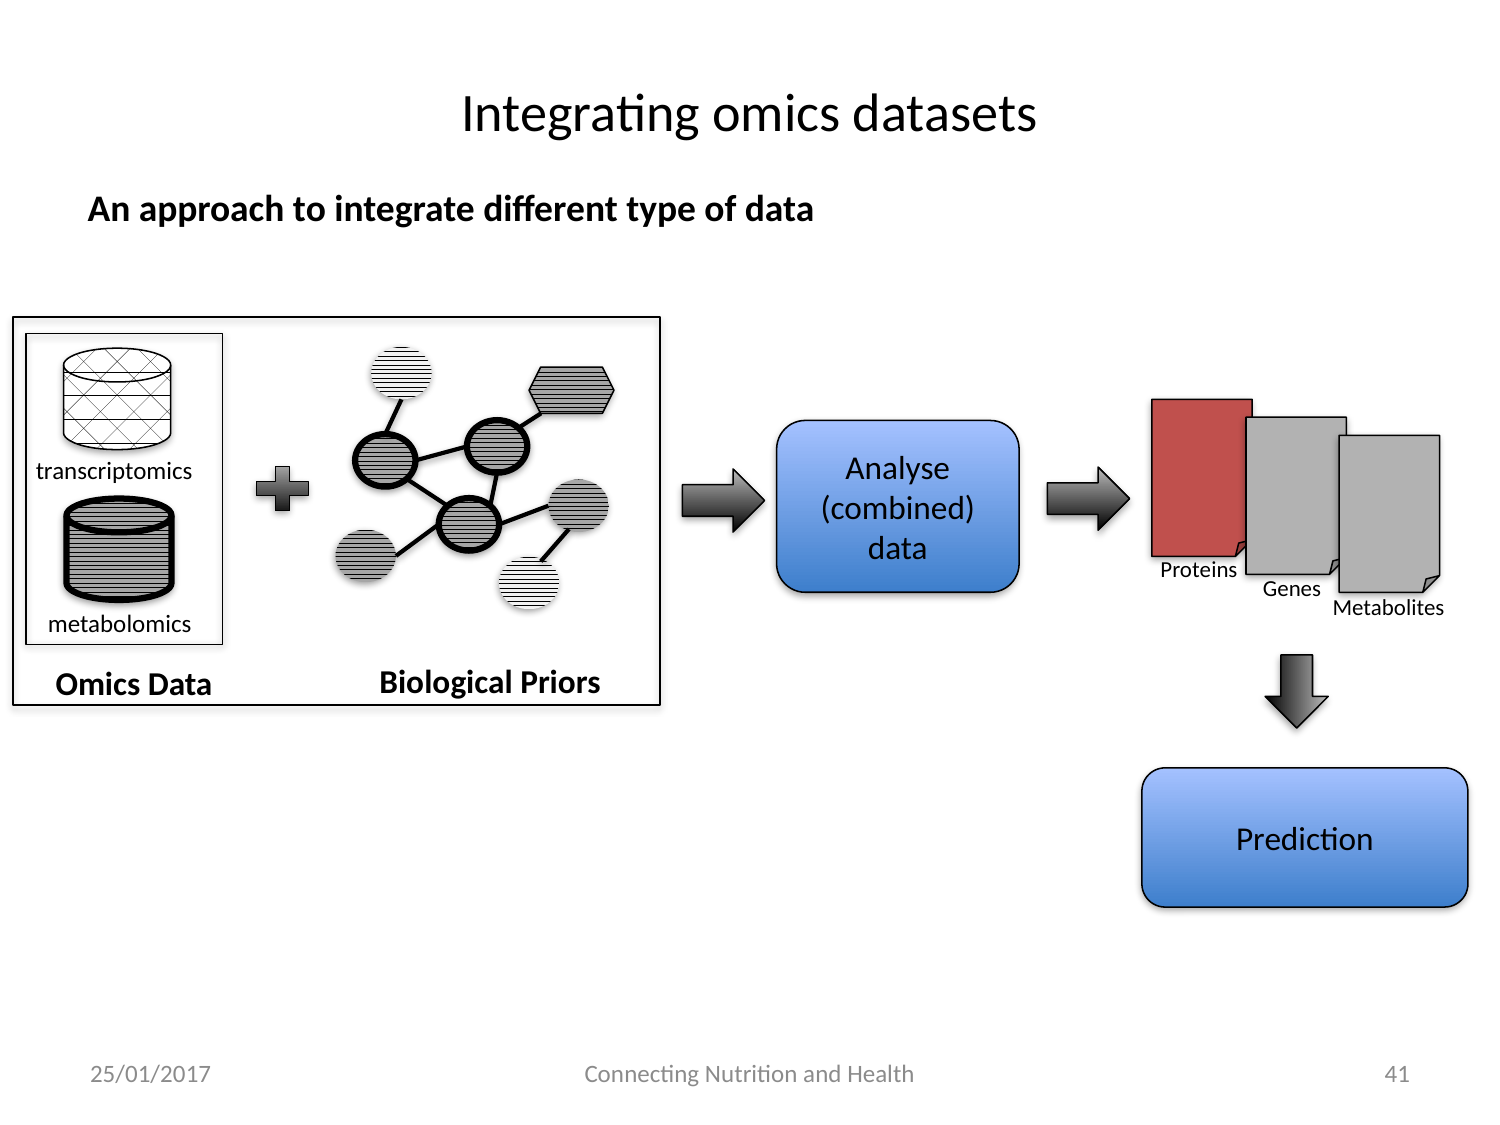

Integrating omics datasets
An approach to integrate different type of data

transcriptomics

metabolomics

Biological Priors
Omics Data

Proteins
Genes
Metabolites
Analyse (combined) data

Prediction
25/01/2017
Connecting Nutrition and Health
41